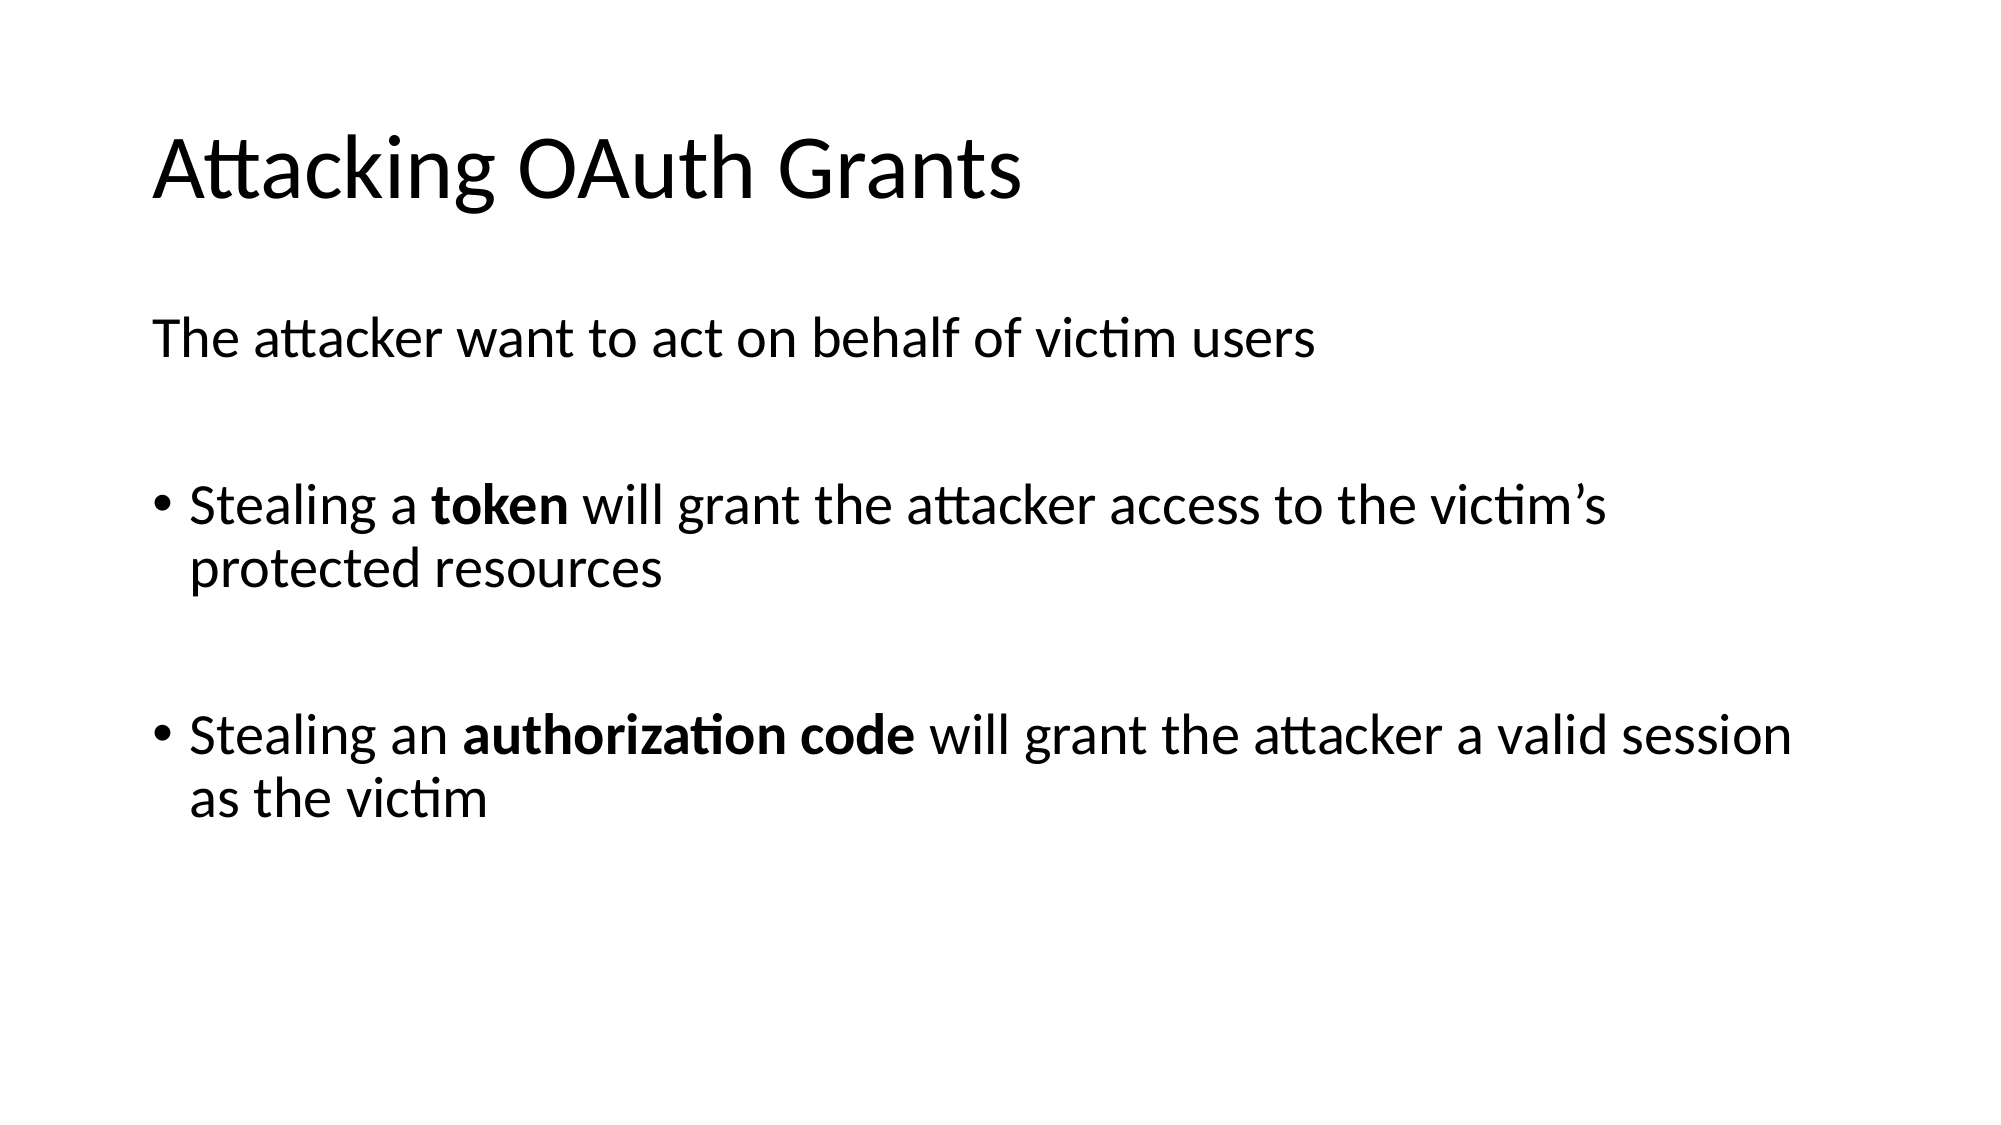

# Attacking OAuth Grants
The attacker want to act on behalf of victim users

Stealing a token will grant the attacker access to the victim’s protected resources

Stealing an authorization code will grant the attacker a valid session as the victim